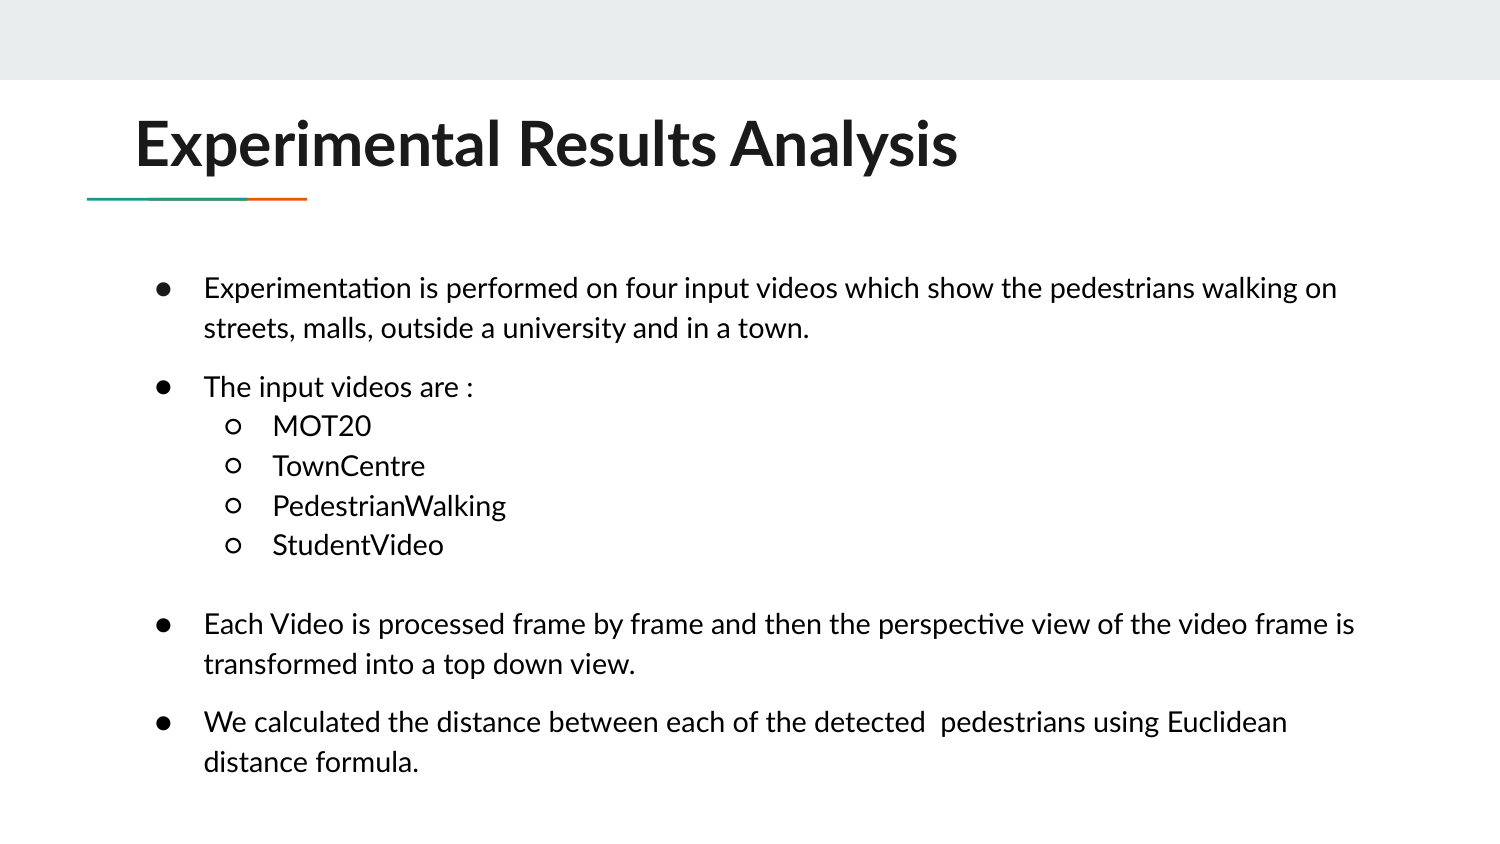

# Experimental Results Analysis
Experimentation is performed on four input videos which show the pedestrians walking on streets, malls, outside a university and in a town.
The input videos are :
MOT20
TownCentre
PedestrianWalking
StudentVideo

Each Video is processed frame by frame and then the perspective view of the video frame is transformed into a top down view.
We calculated the distance between each of the detected  pedestrians using Euclidean distance formula.